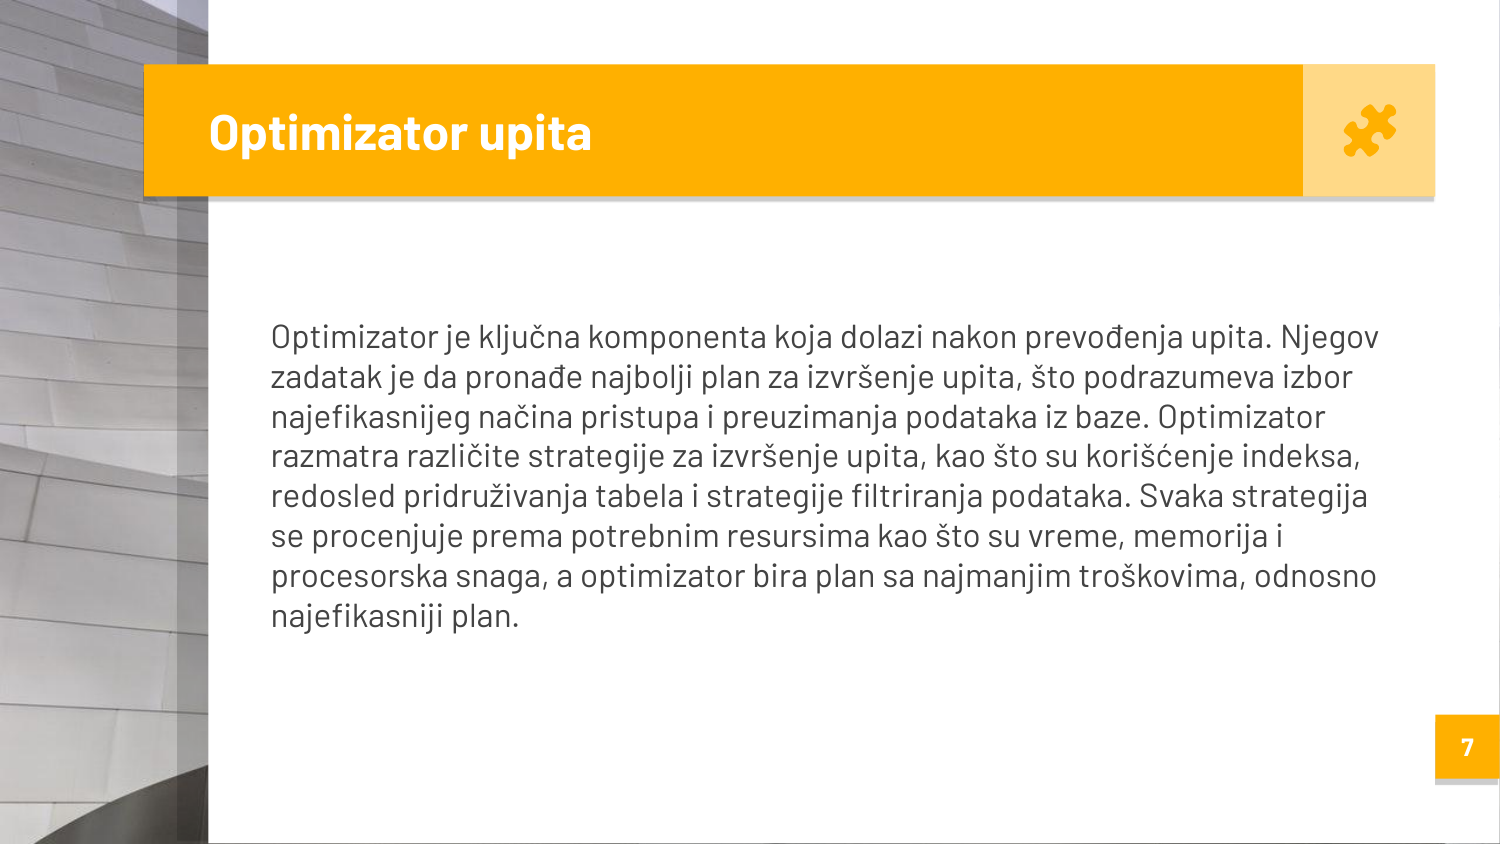

Optimizator upita

Optimizator je ključna komponenta koja dolazi nakon prevođenja upita. Njegov zadatak je da pronađe najbolji plan za izvršenje upita, što podrazumeva izbor najefikasnijeg načina pristupa i preuzimanja podataka iz baze. Optimizator razmatra različite strategije za izvršenje upita, kao što su korišćenje indeksa, redosled pridruživanja tabela i strategije filtriranja podataka. Svaka strategija se procenjuje prema potrebnim resursima kao što su vreme, memorija i procesorska snaga, a optimizator bira plan sa najmanjim troškovima, odnosno najefikasniji plan.
7